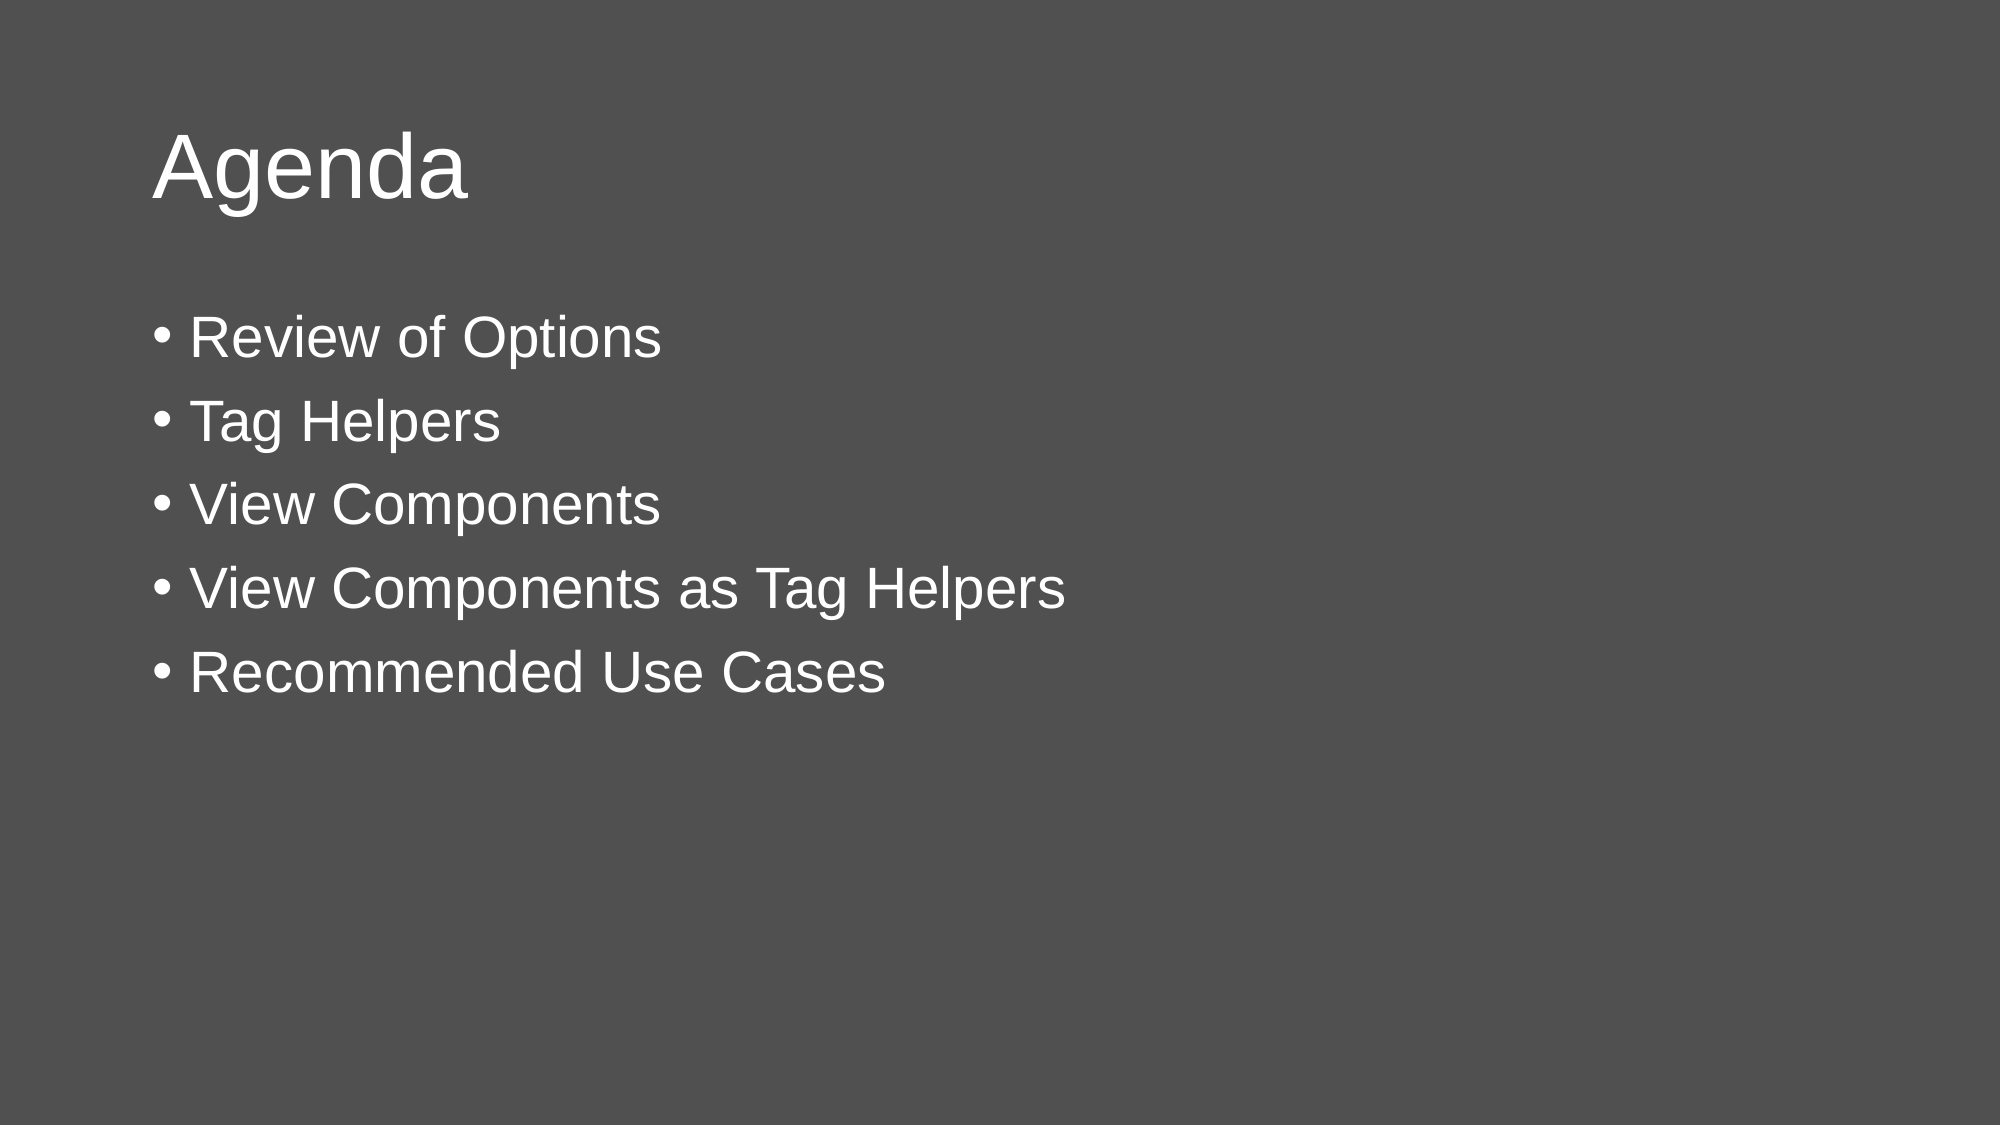

# Agenda
Review of Options
Tag Helpers
View Components
View Components as Tag Helpers
Recommended Use Cases